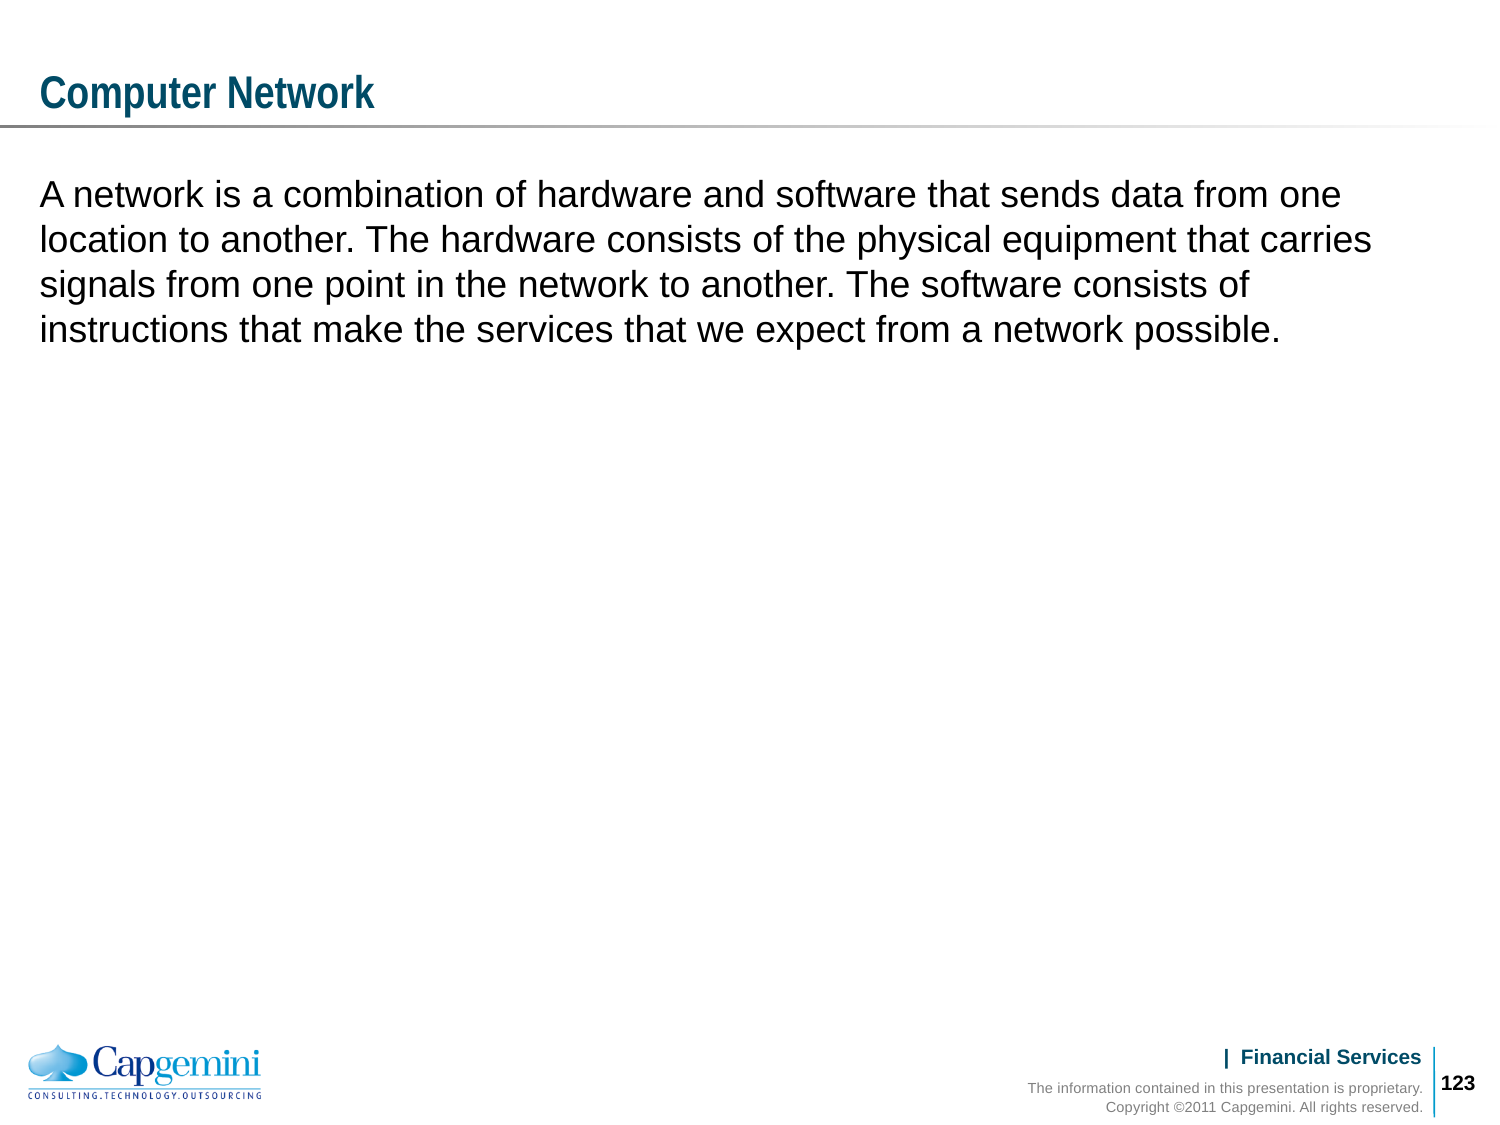

# Computer Network
A network is a combination of hardware and software that sends data from one location to another. The hardware consists of the physical equipment that carries signals from one point in the network to another. The software consists of instructions that make the services that we expect from a network possible.